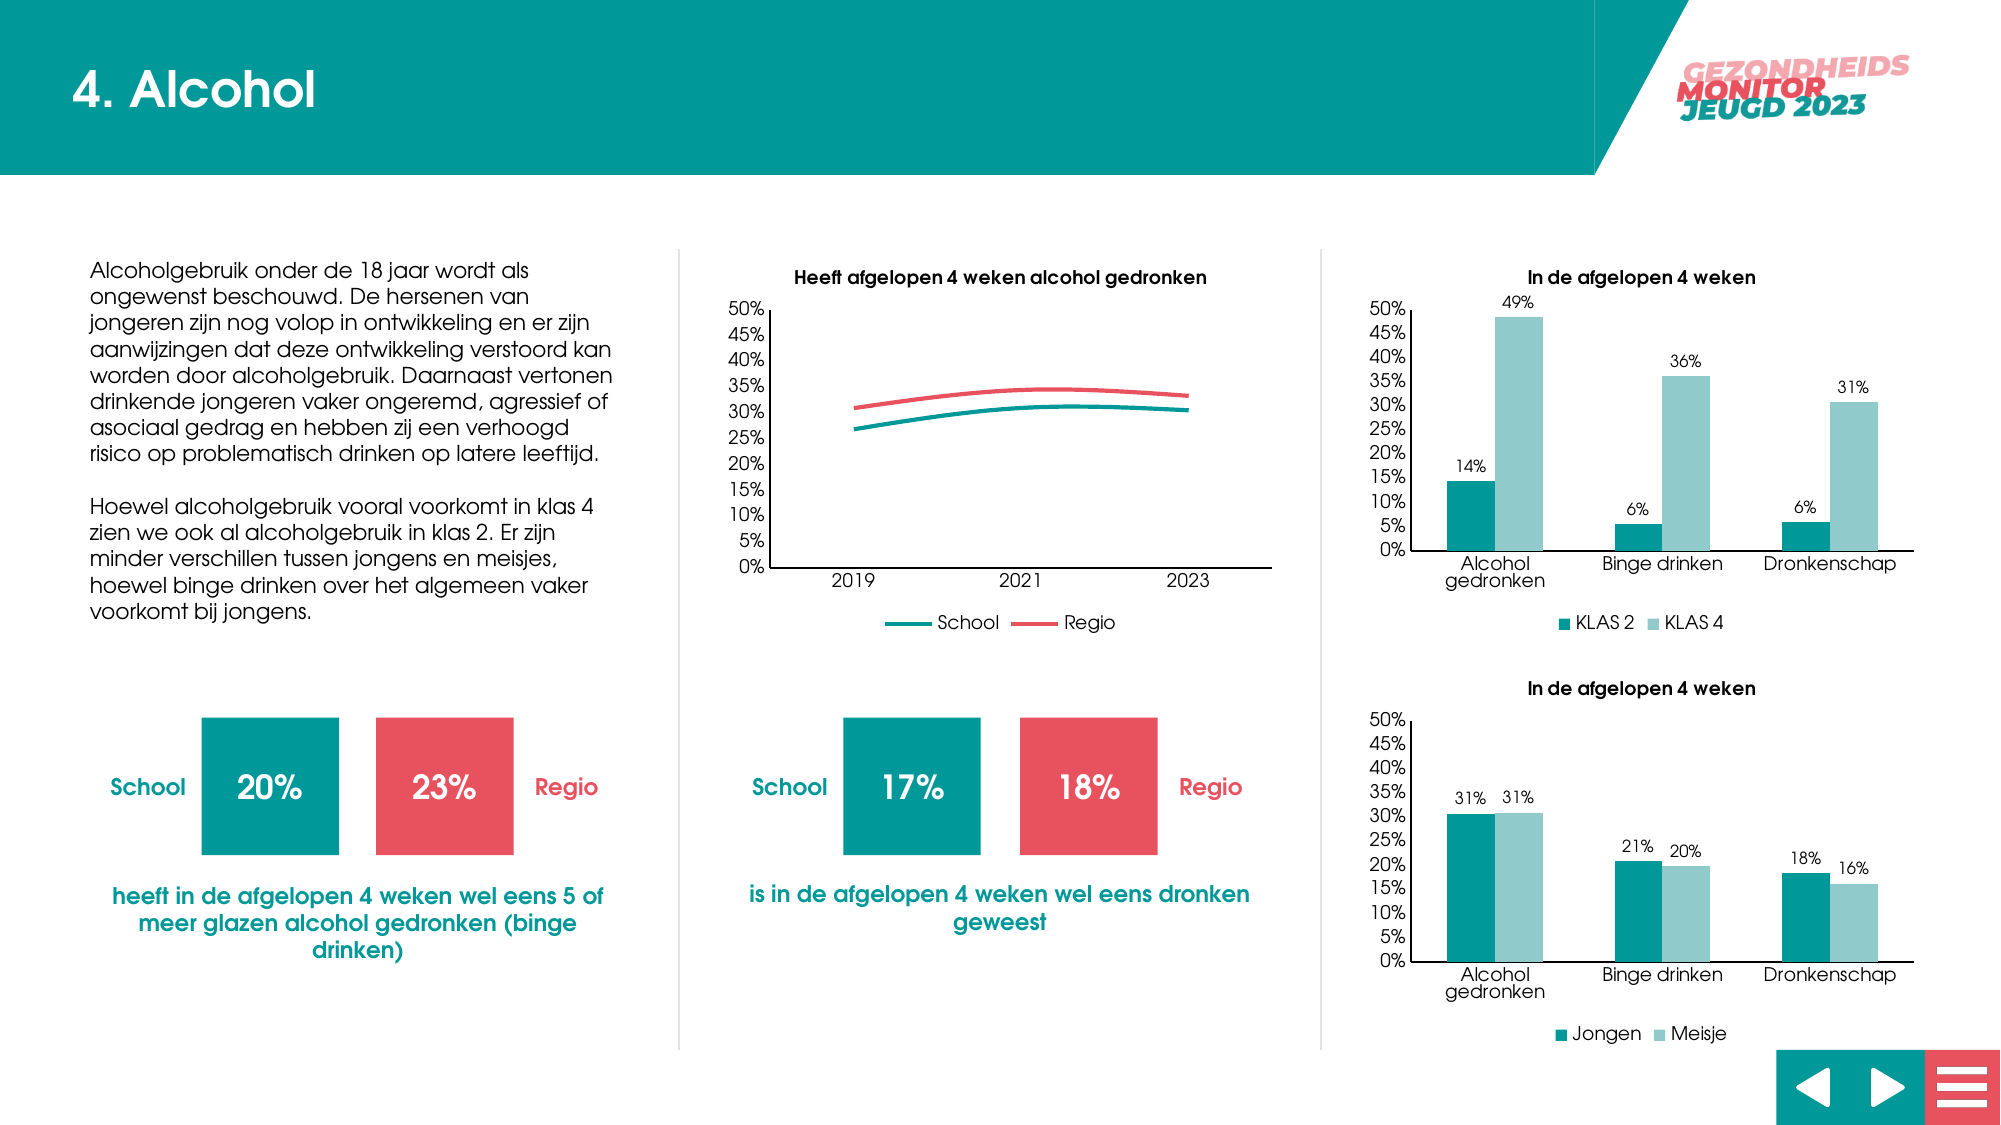

### Chart: Heeft afgelopen 4 weken alcohol gedronken

| Category | School | Regio |
|---|---|---|
| 2019 | 0.2686567 | 0.3095607 |
| 2021 | 0.3098958 | 0.3447018 |
| 2023 | 0.3053097 | 0.3333333 |

### Chart: In de afgelopen 4 weken

| Category | KLAS 2 | KLAS 4 |
|---|---|---|
| Alcohol gedronken | 0.14468085 | 0.485 |
| Binge drinken | 0.05531915 | 0.361809 |
| Dronkenschap | 0.05932203 | 0.3080808 |

### Chart: In de afgelopen 4 weken

| Category | Jongen | Meisje |
|---|---|---|
| Alcohol gedronken | 0.3066667 | 0.309417 |
| Binge drinken | 0.2088889 | 0.1981982 |
| Dronkenschap | 0.1838565 | 0.1621622 |
20%
23%
17%
18%